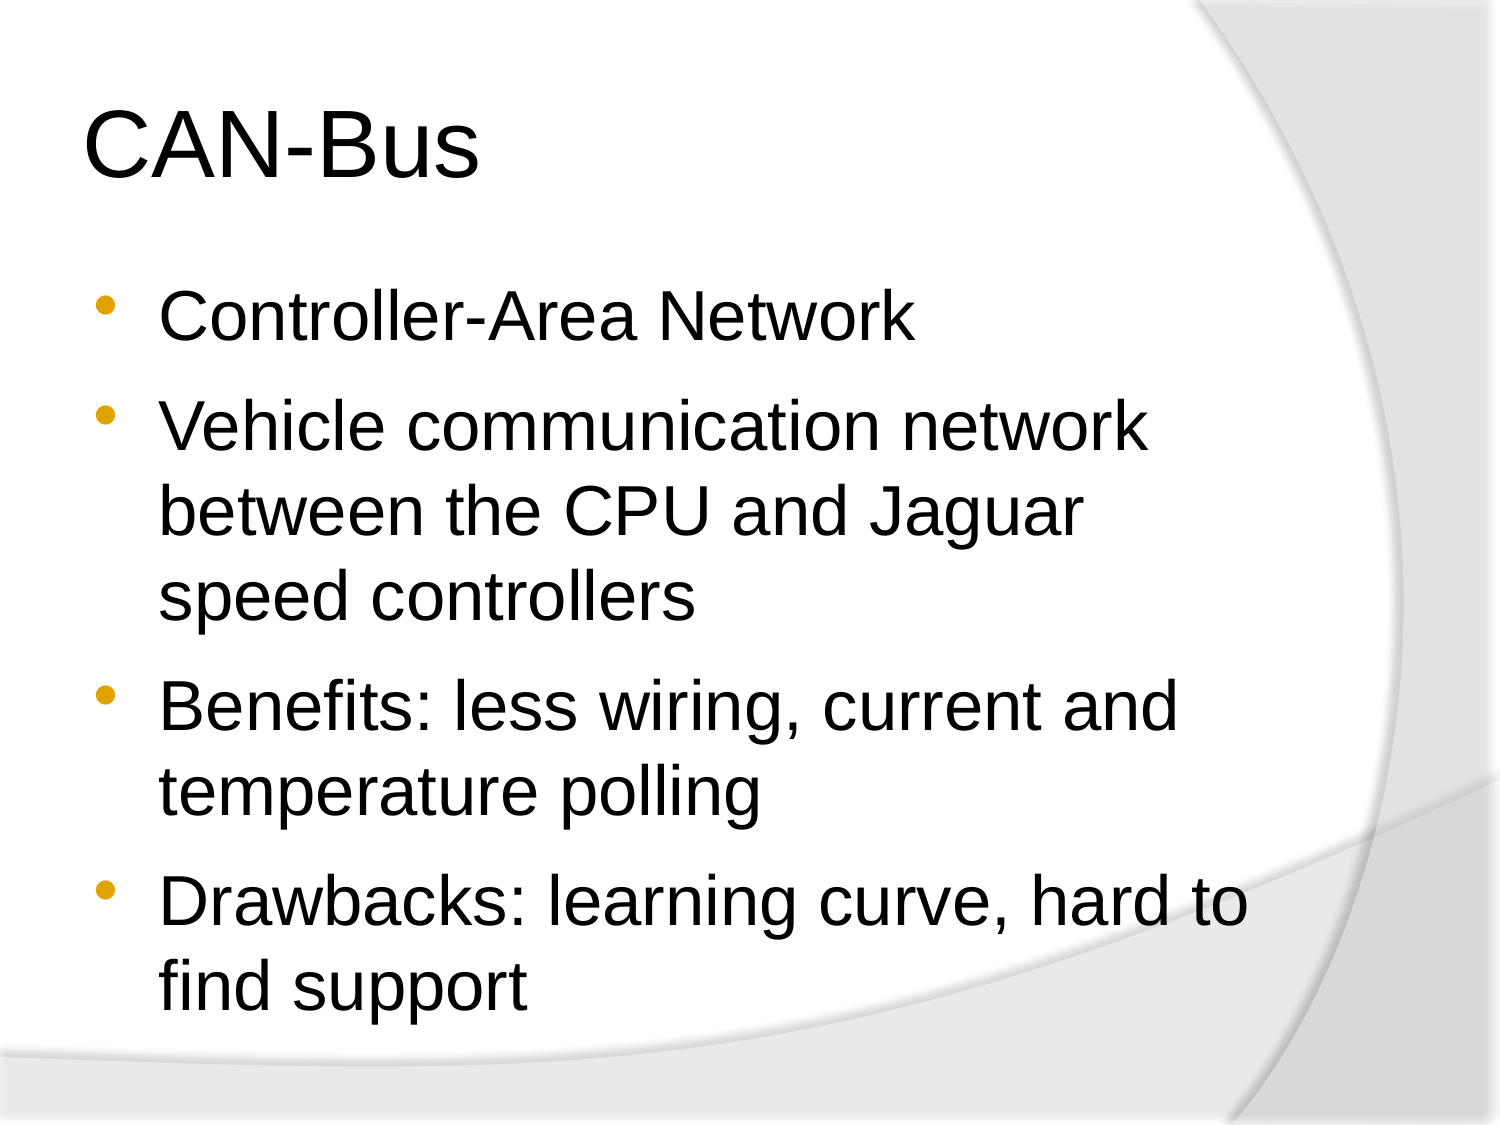

# CAN-Bus
Controller-Area Network
Vehicle communication network between the CPU and Jaguar speed controllers
Benefits: less wiring, current and temperature polling
Drawbacks: learning curve, hard to find support